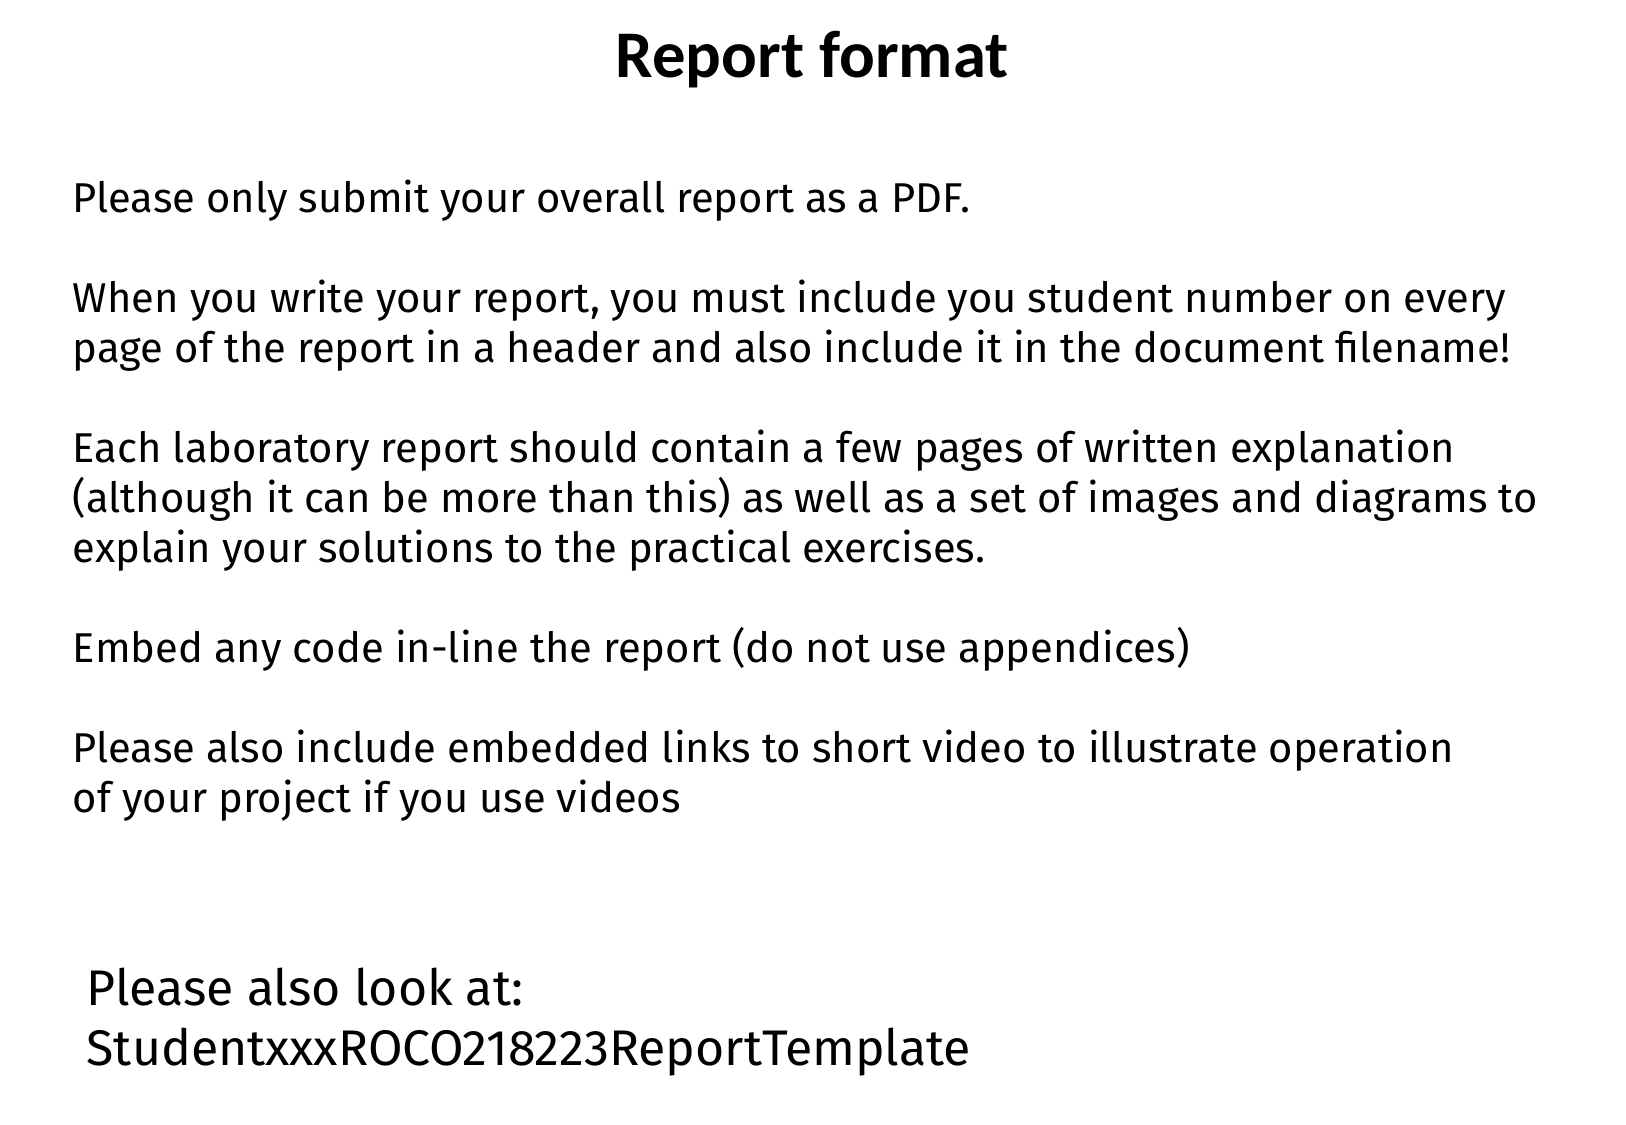

Report format
Please only submit your overall report as a PDF.

When you write your report, you must include you student number on every page of the report in a header and also include it in the document filename!

Each laboratory report should contain a few pages of written explanation (although it can be more than this) as well as a set of images and diagrams to explain your solutions to the practical exercises.

Embed any code in-line the report (do not use appendices)

Please also include embedded links to short video to illustrate operation of your project if you use videos
Please also look at:
StudentxxxROCO218223ReportTemplate